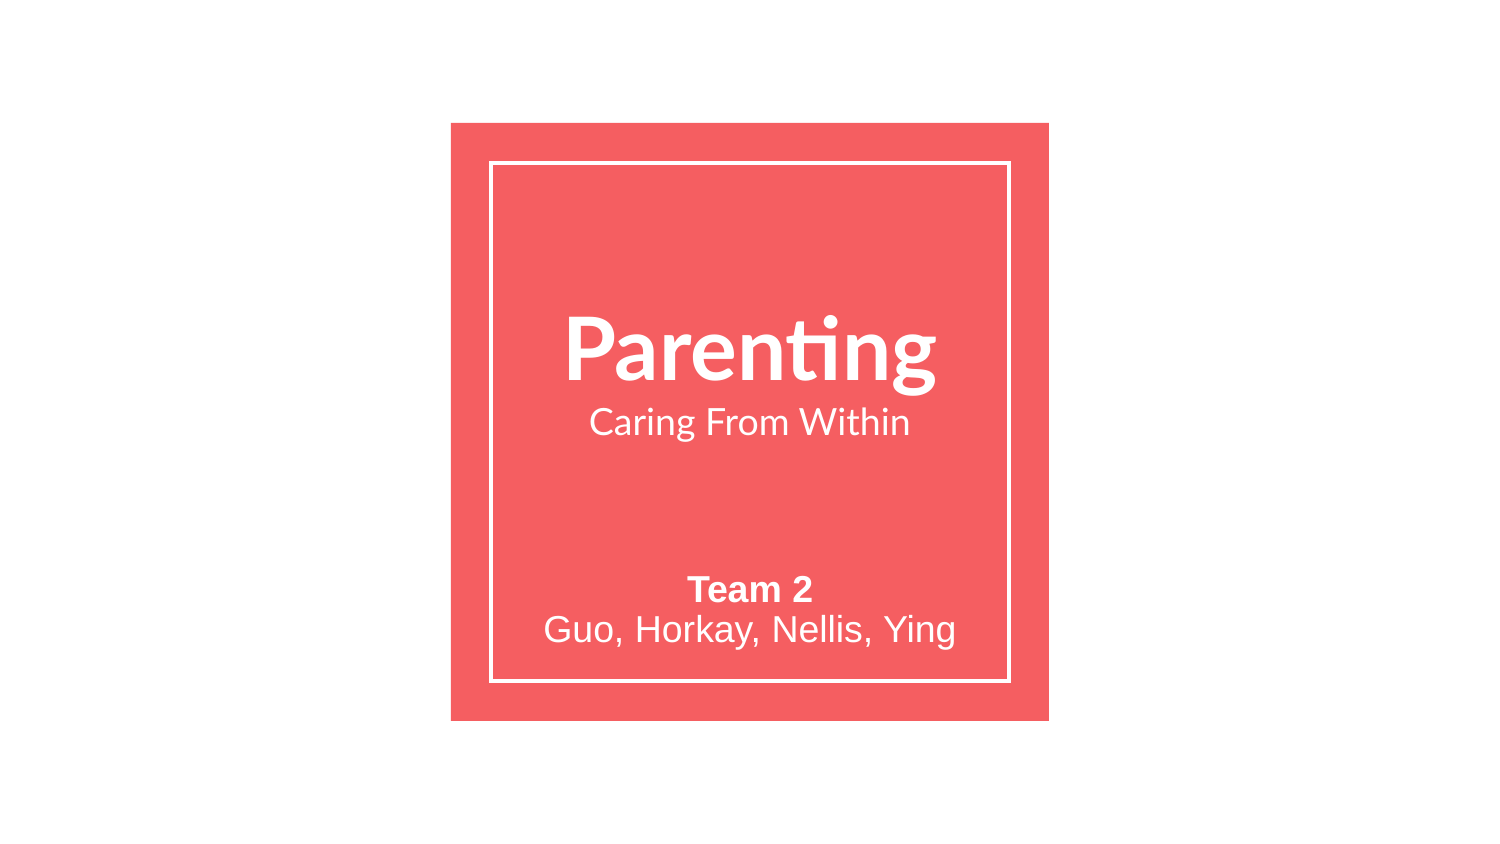

# Parenting
Caring From Within
Team 2
Guo, Horkay, Nellis, Ying